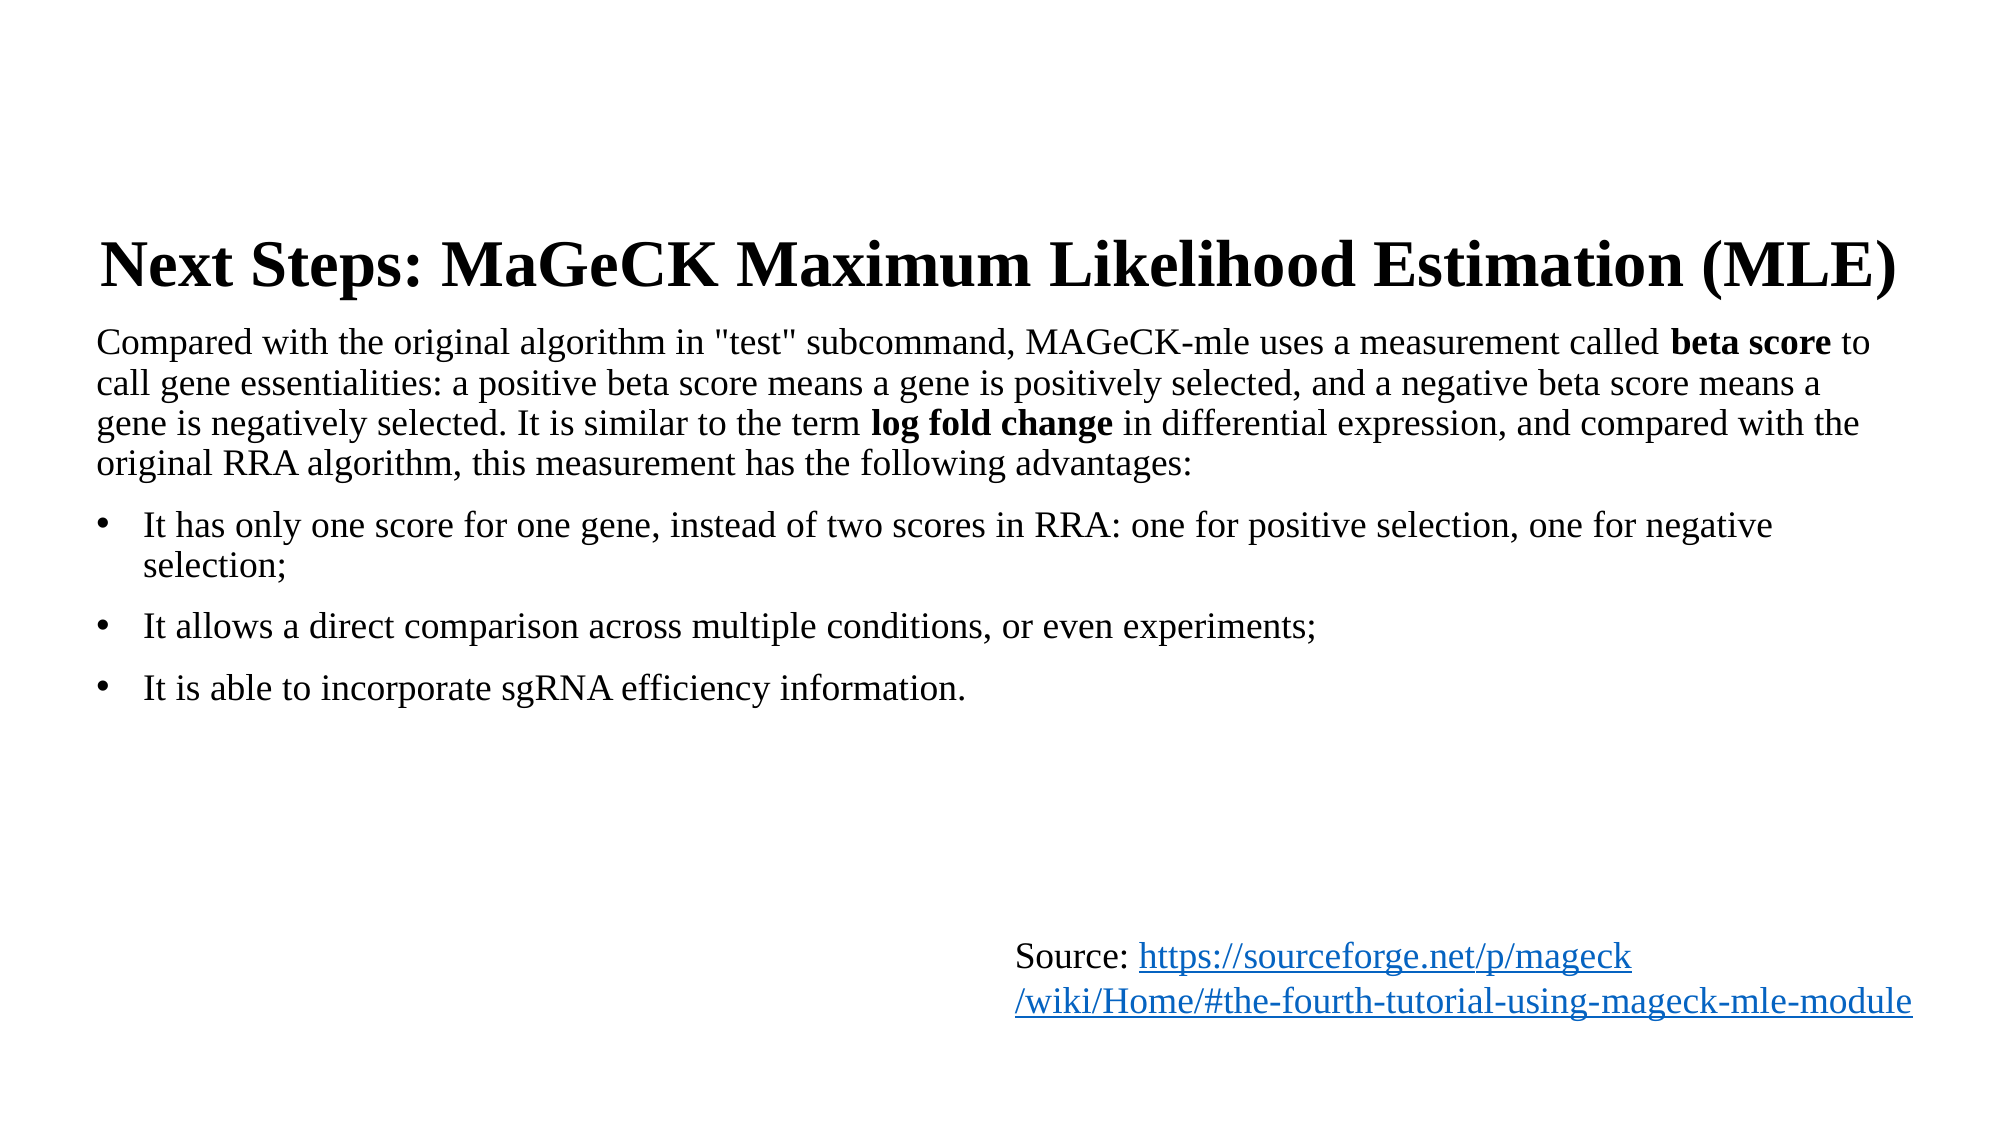

Next Steps: MaGeCK Maximum Likelihood Estimation (MLE)
Compared with the original algorithm in "test" subcommand, MAGeCK-mle uses a measurement called beta score to call gene essentialities: a positive beta score means a gene is positively selected, and a negative beta score means a gene is negatively selected. It is similar to the term log fold change in differential expression, and compared with the original RRA algorithm, this measurement has the following advantages:
It has only one score for one gene, instead of two scores in RRA: one for positive selection, one for negative selection;
It allows a direct comparison across multiple conditions, or even experiments;
It is able to incorporate sgRNA efficiency information.

Source: https://sourceforge.net/p/mageck/wiki/Home/#the-fourth-tutorial-using-mageck-mle-module